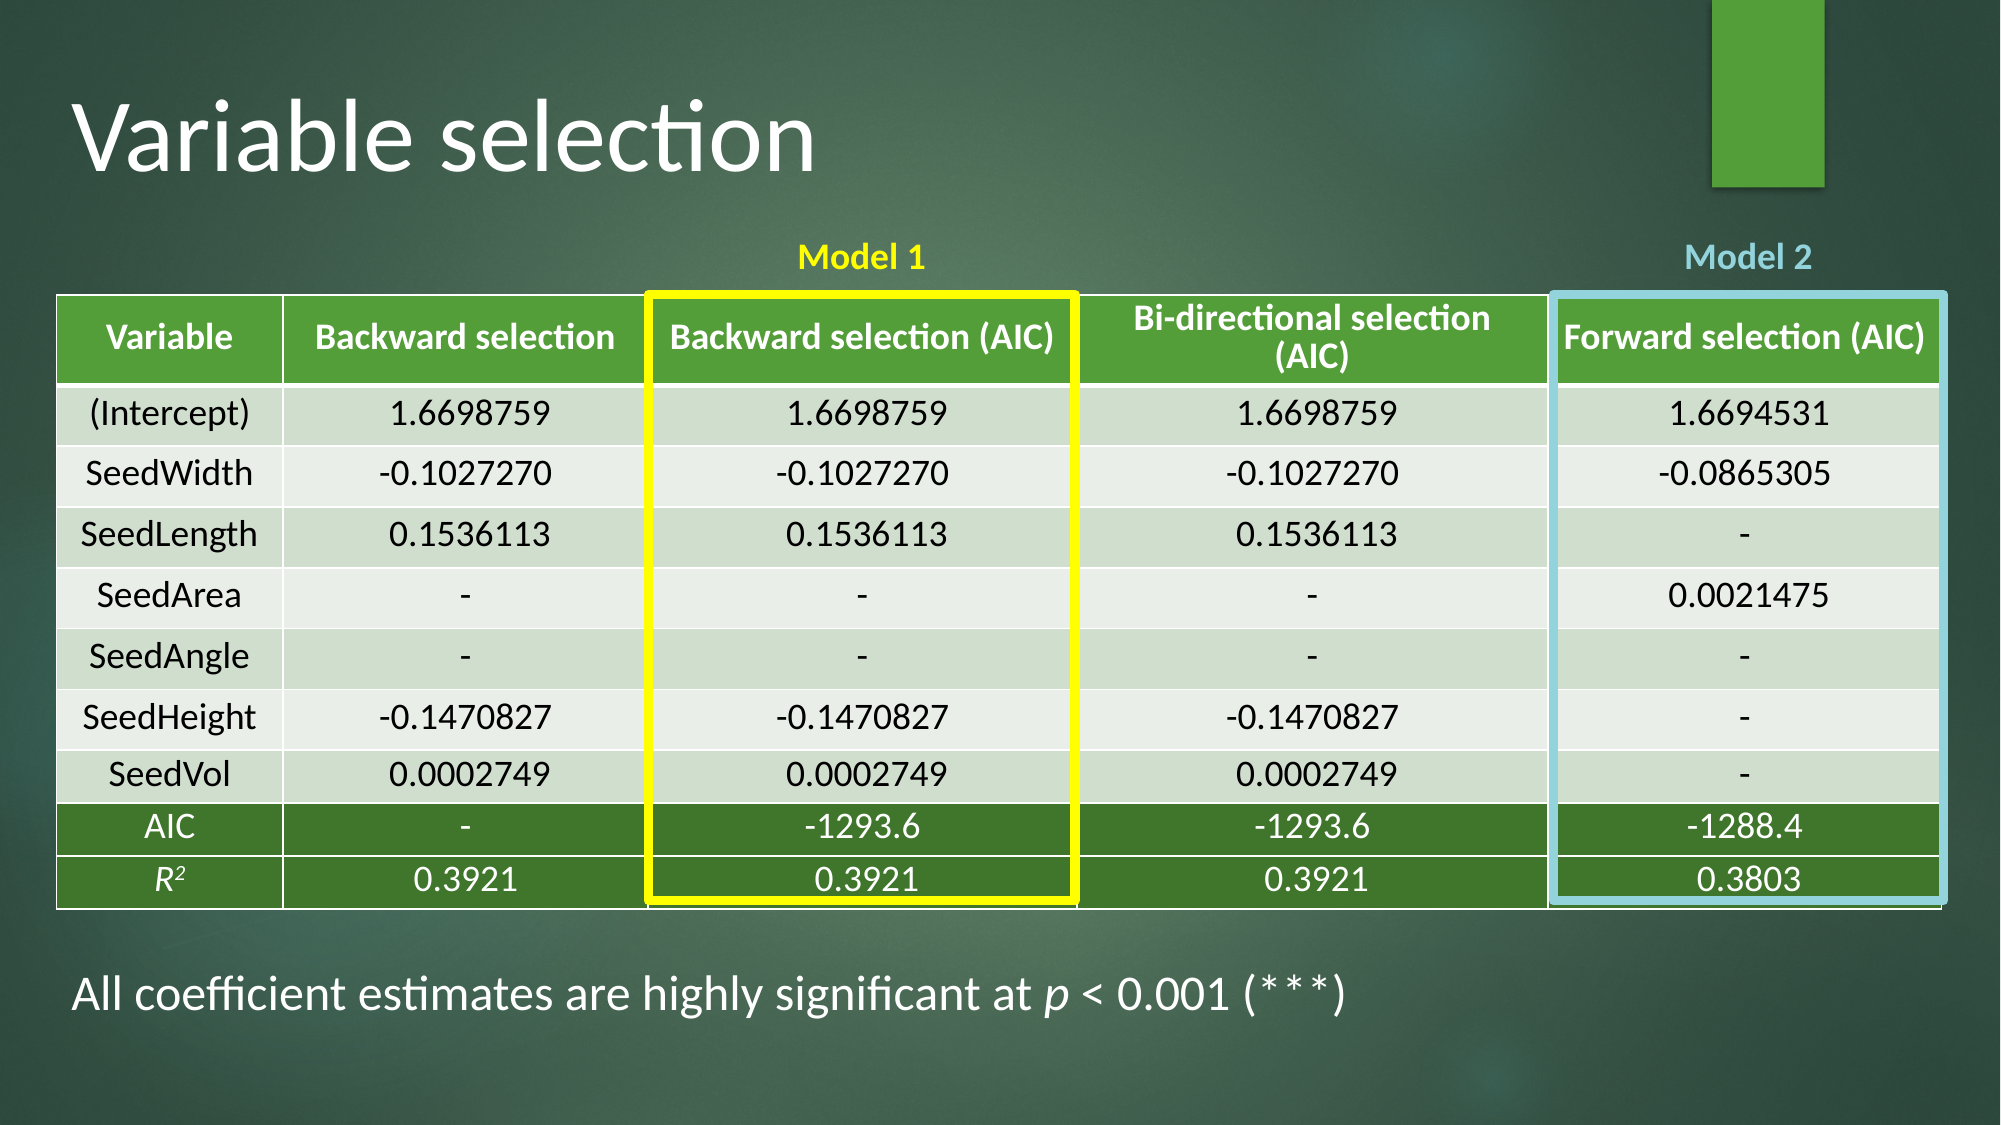

Variable selection
Model 1
Model 2
| Variable | Backward selection | Backward selection (AIC) | Bi-directional selection (AIC) | Forward selection (AIC) |
| --- | --- | --- | --- | --- |
| (Intercept) | 1.6698759 | 1.6698759 | 1.6698759 | 1.6694531 |
| SeedWidth | -0.1027270 | -0.1027270 | -0.1027270 | -0.0865305 |
| SeedLength | 0.1536113 | 0.1536113 | 0.1536113 | - |
| SeedArea | - | - | - | 0.0021475 |
| SeedAngle | - | - | - | - |
| SeedHeight | -0.1470827 | -0.1470827 | -0.1470827 | - |
| SeedVol | 0.0002749 | 0.0002749 | 0.0002749 | - |
| AIC | - | -1293.6 | -1293.6 | -1288.4 |
| R2 | 0.3921 | 0.3921 | 0.3921 | 0.3803 |

All coefficient estimates are highly significant at p < 0.001 (***)